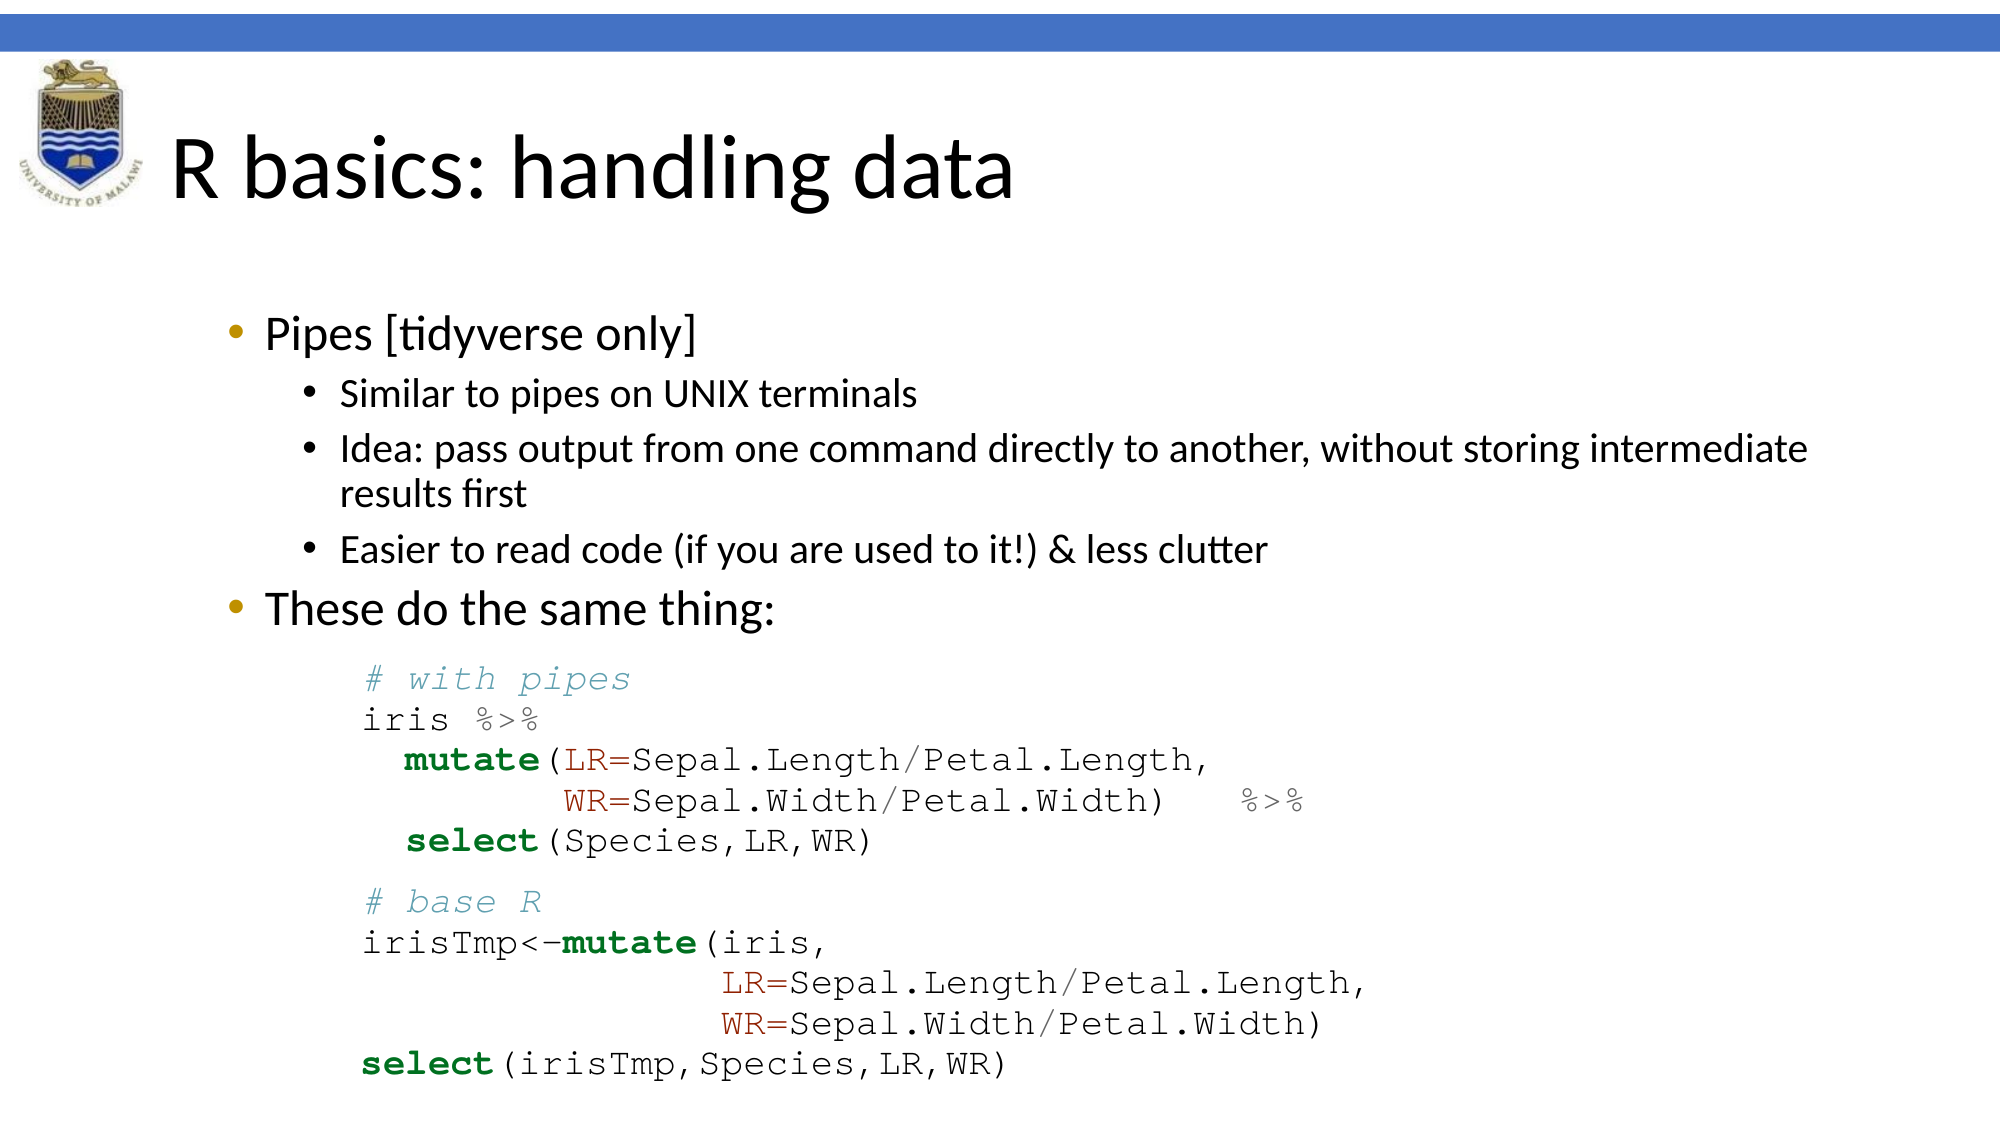

# R basics: handling data
Pipes [tidyverse only]
Similar to pipes on UNIX terminals
Idea: pass output from one command directly to another, without storing intermediate results first
Easier to read code (if you are used to it!) & less clutter
These do the same thing:
# with pipes iris %>% mutate(LR=Sepal.Length/Petal.Length, WR=Sepal.Width/Petal.Width)   %>% select(Species,LR,WR)
# base R irisTmp<-mutate(iris, LR=Sepal.Length/Petal.Length, WR=Sepal.Width/Petal.Width) select(irisTmp,Species,LR,WR)